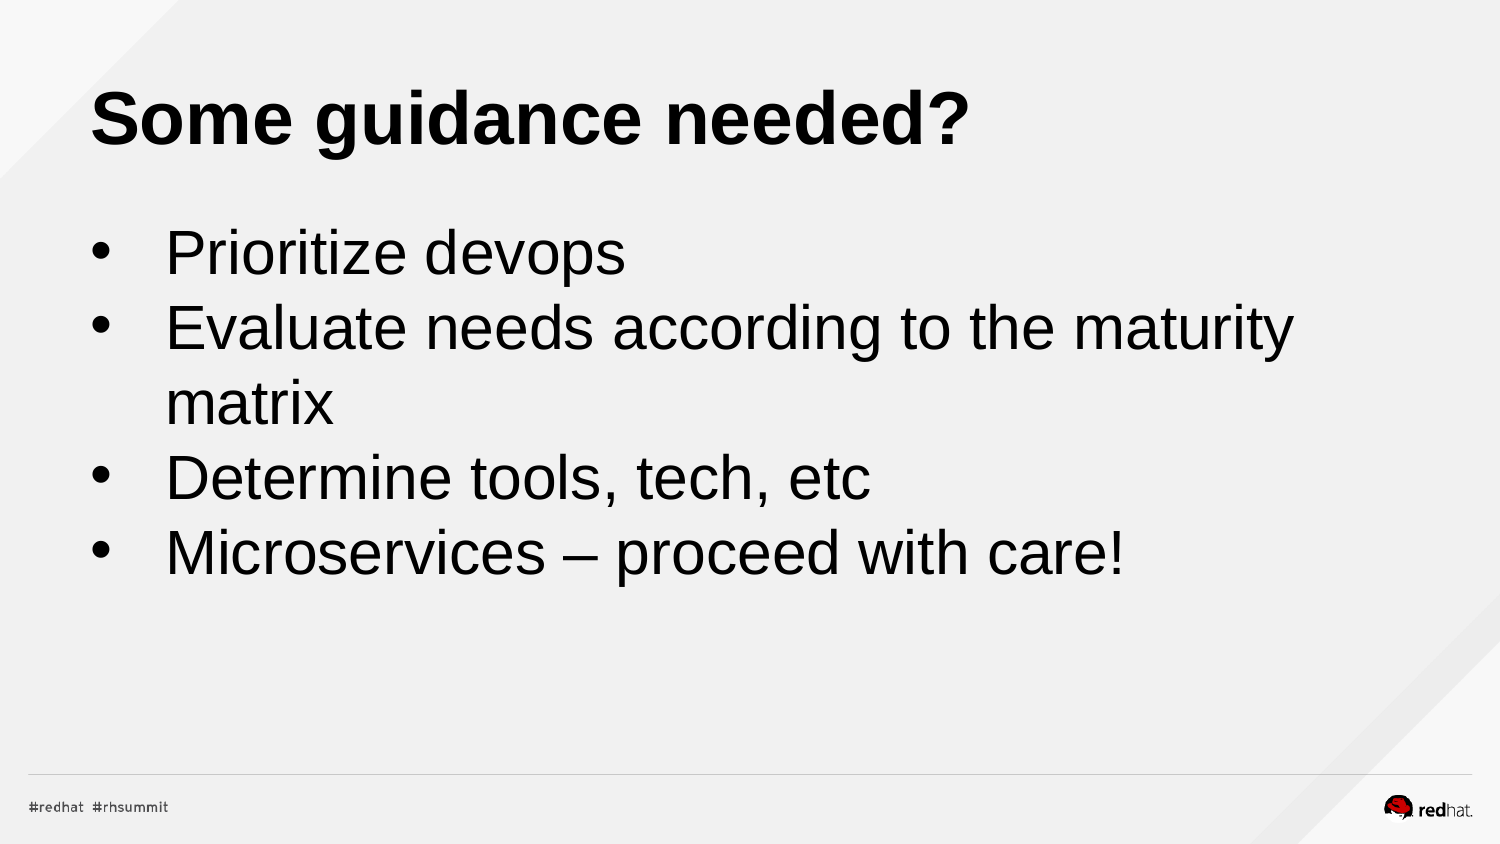

# Some guidance needed?
Prioritize devops
Evaluate needs according to the maturity matrix
Determine tools, tech, etc
Microservices – proceed with care!